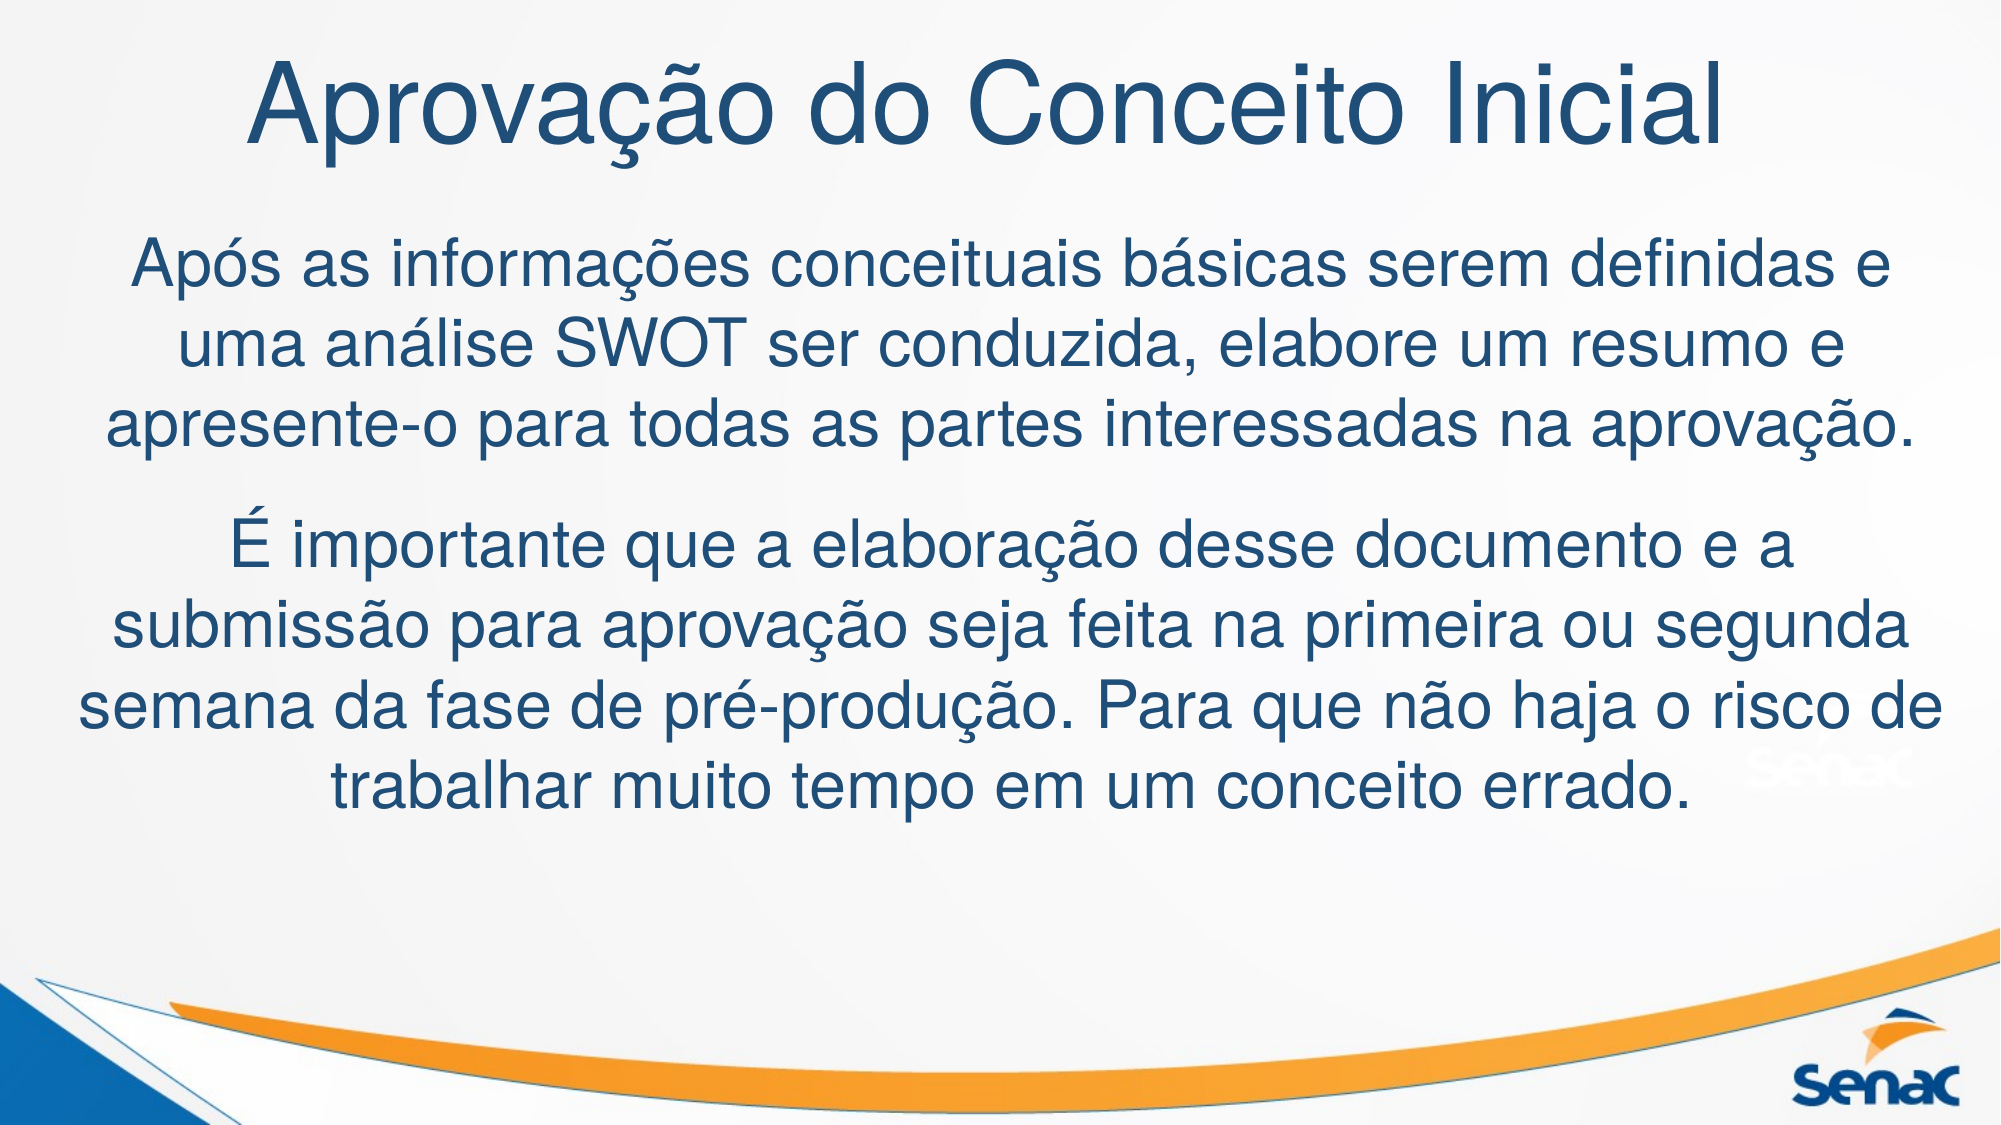

# Aprovação do Conceito Inicial
Após as informações conceituais básicas serem definidas e uma análise SWOT ser conduzida, elabore um resumo e apresente-o para todas as partes interessadas na aprovação.
É importante que a elaboração desse documento e a submissão para aprovação seja feita na primeira ou segunda semana da fase de pré-produção. Para que não haja o risco de trabalhar muito tempo em um conceito errado.